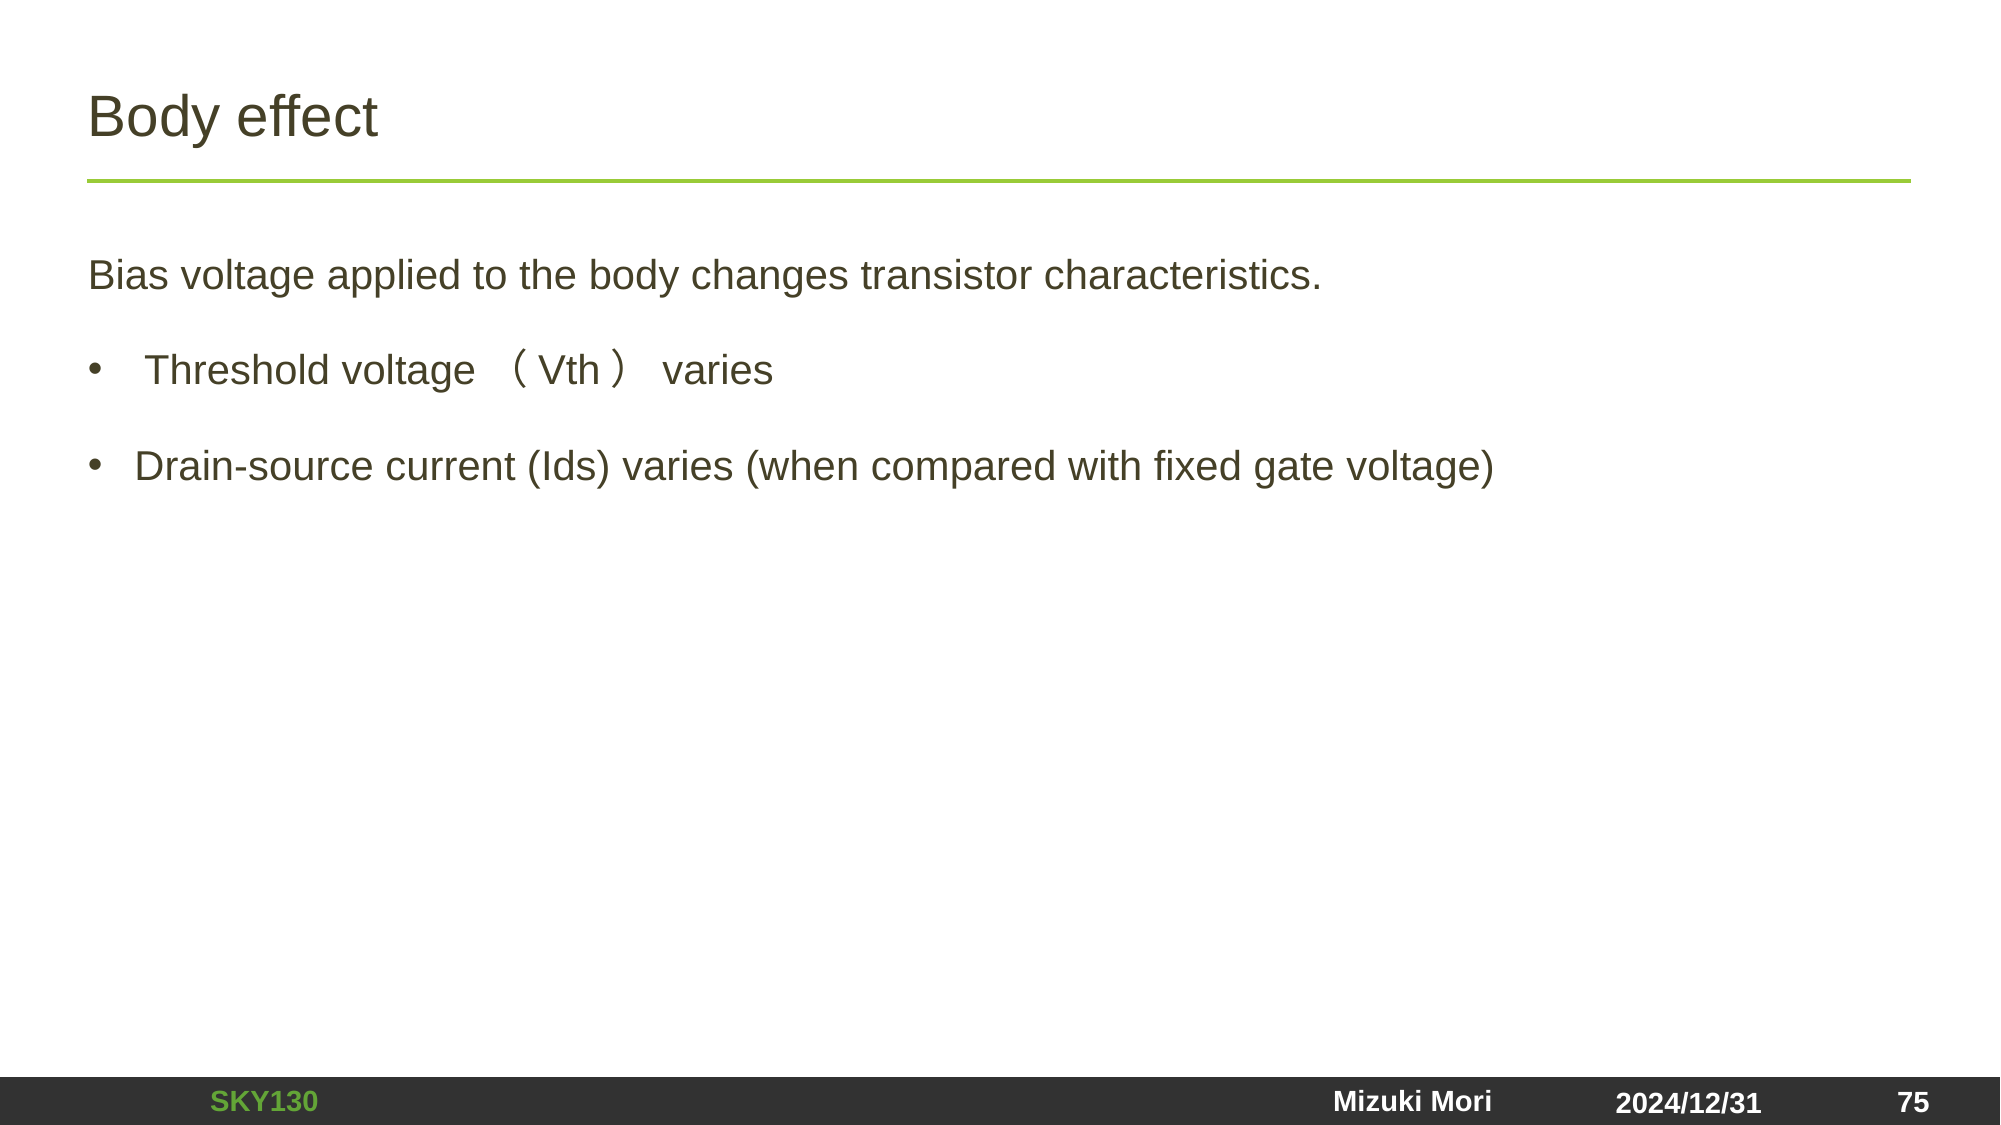

# Body effect
Bias voltage applied to the body changes transistor characteristics.
Threshold voltage（Vth）varies
Drain-source current (Ids) varies (when compared with fixed gate voltage)

75
2024/12/31